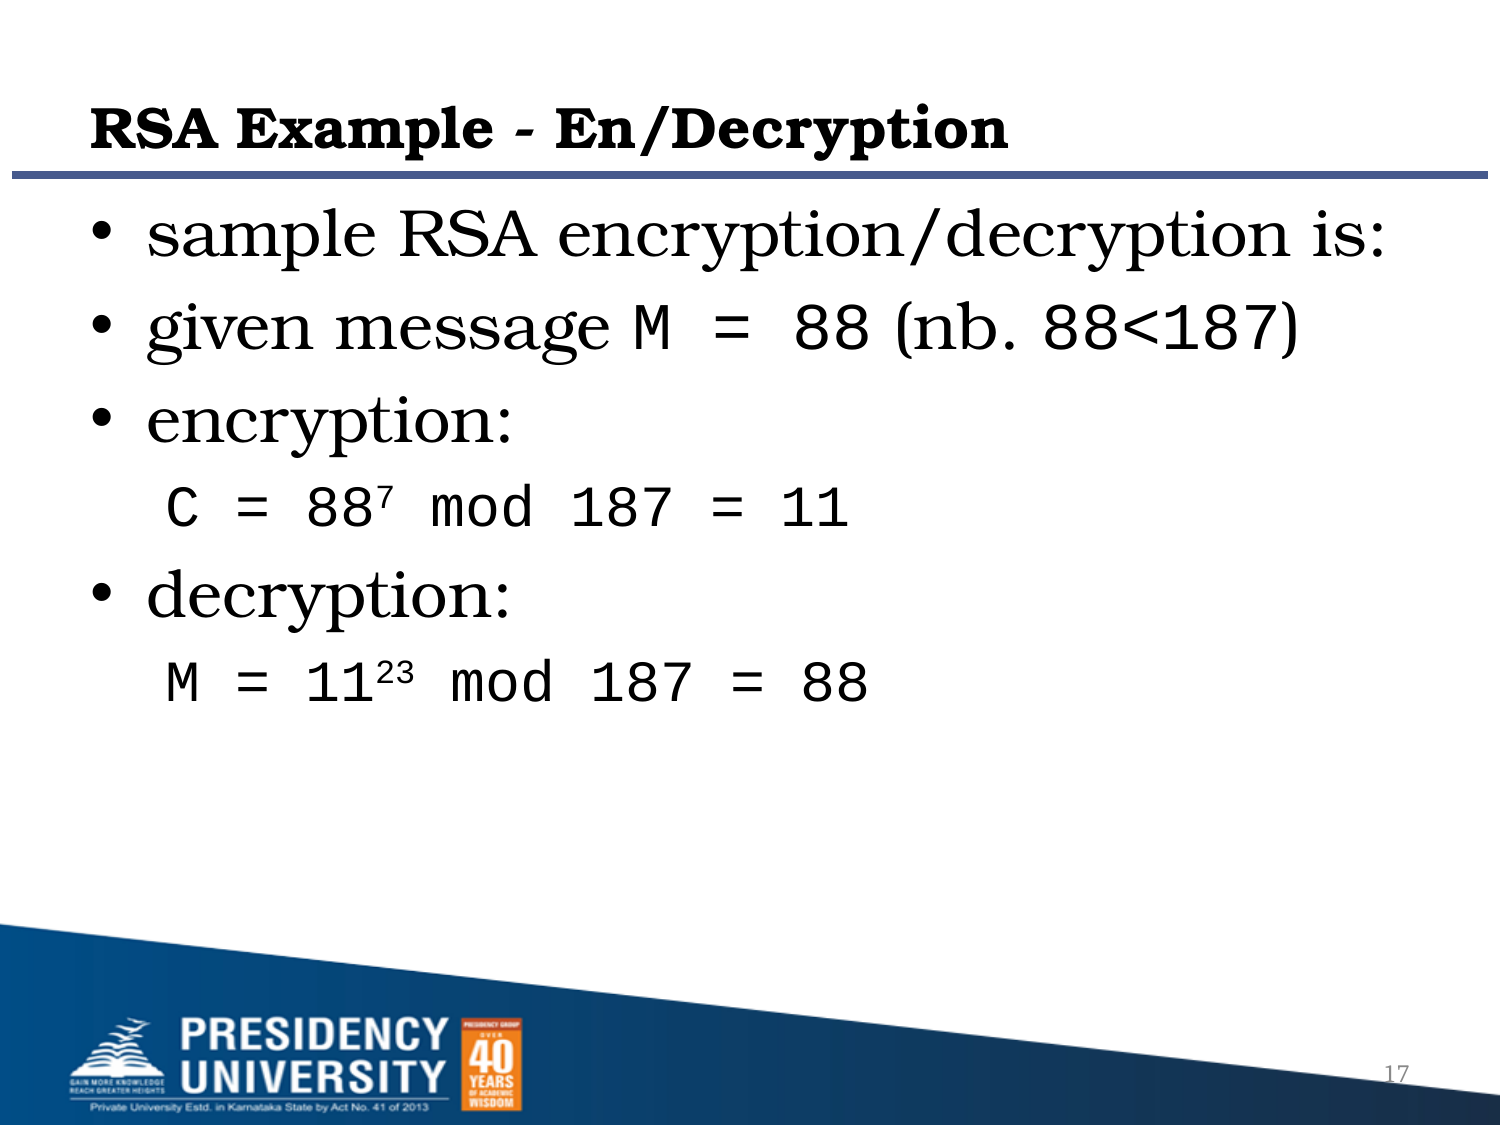

# RSA Example - En/Decryption
sample RSA encryption/decryption is:
given message M = 88 (nb. 88<187)
encryption:
C = 887 mod 187 = 11
decryption:
M = 1123 mod 187 = 88

17